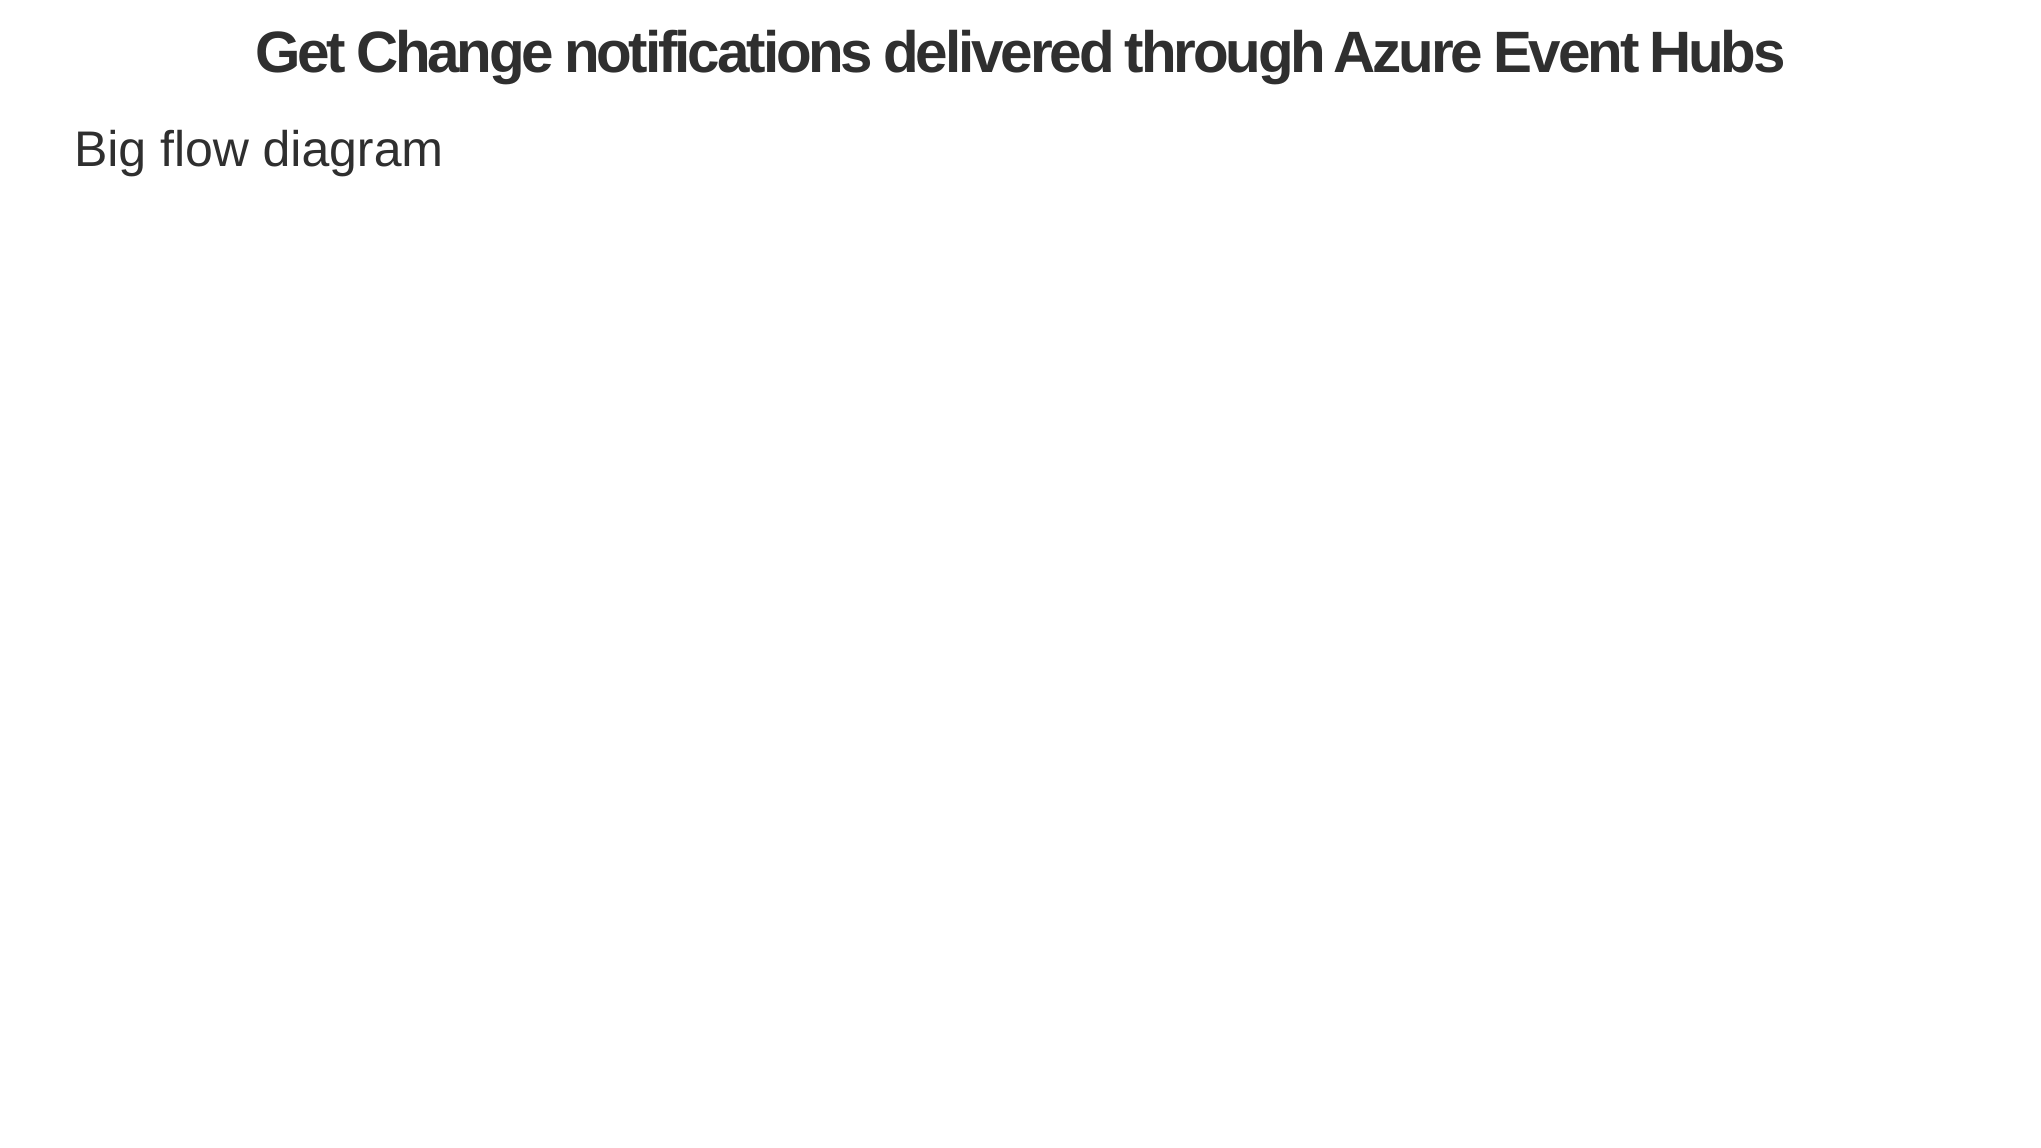

# Get Change notifications delivered through Azure Event Hubs
Big flow diagram